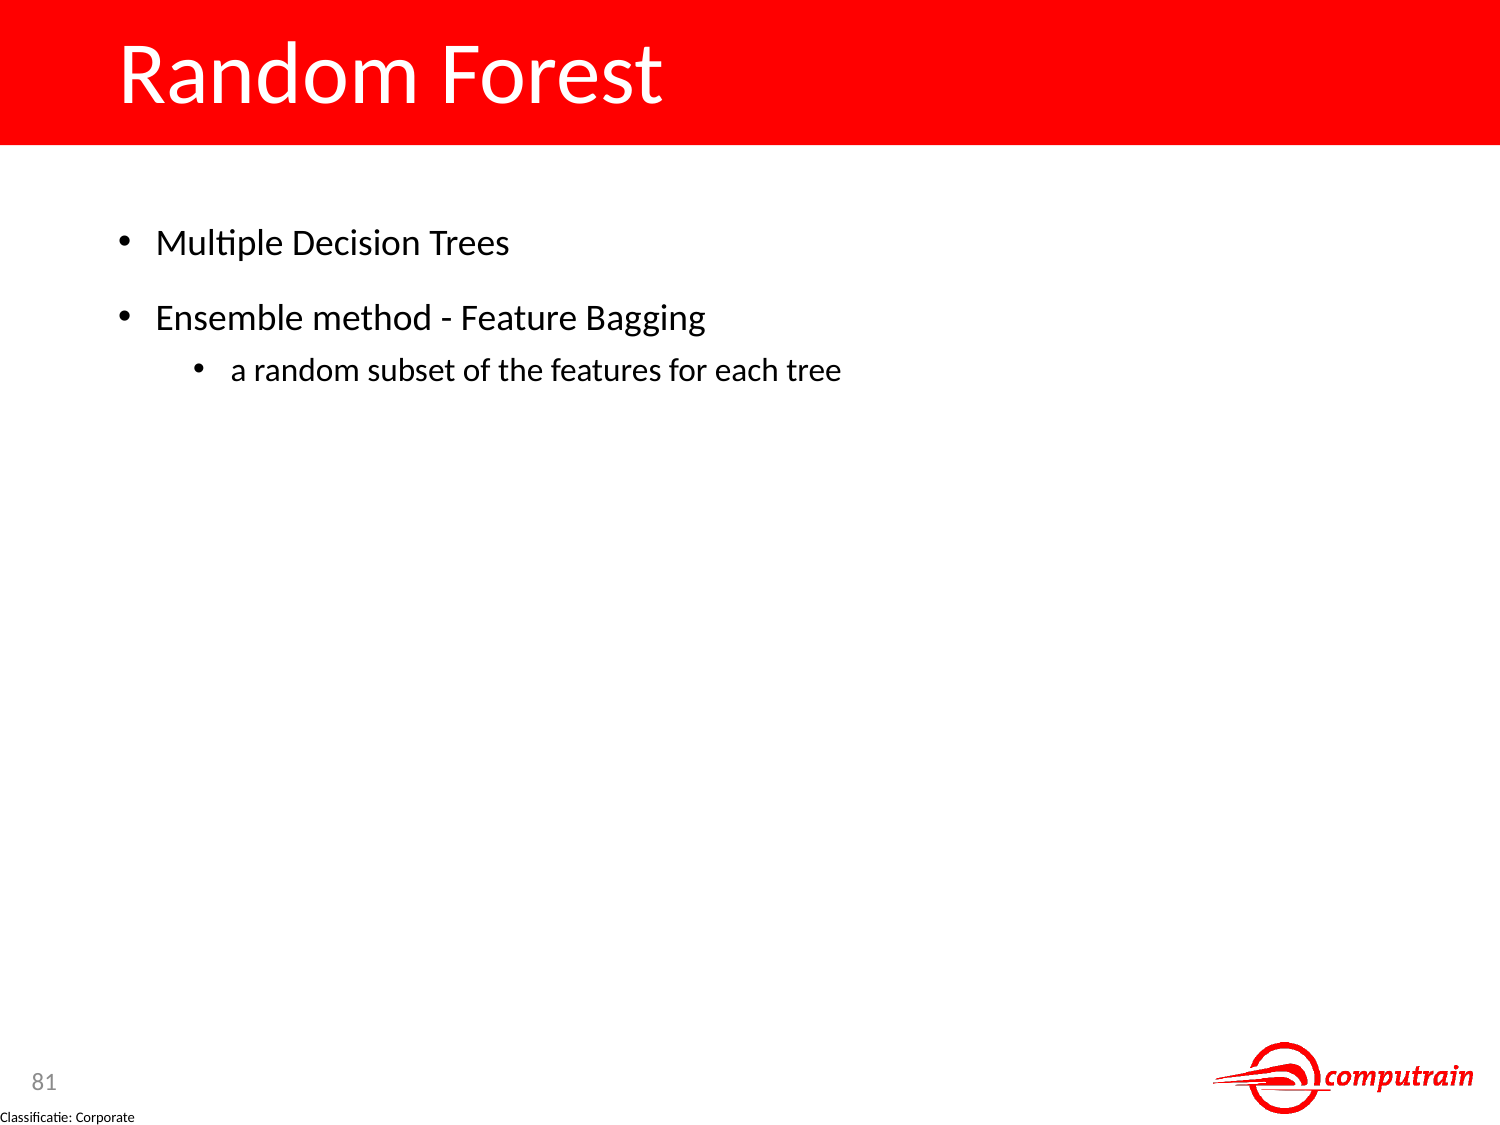

# Random Forest
Multiple Decision Trees
Ensemble method - Feature Bagging
a random subset of the features for each tree

81